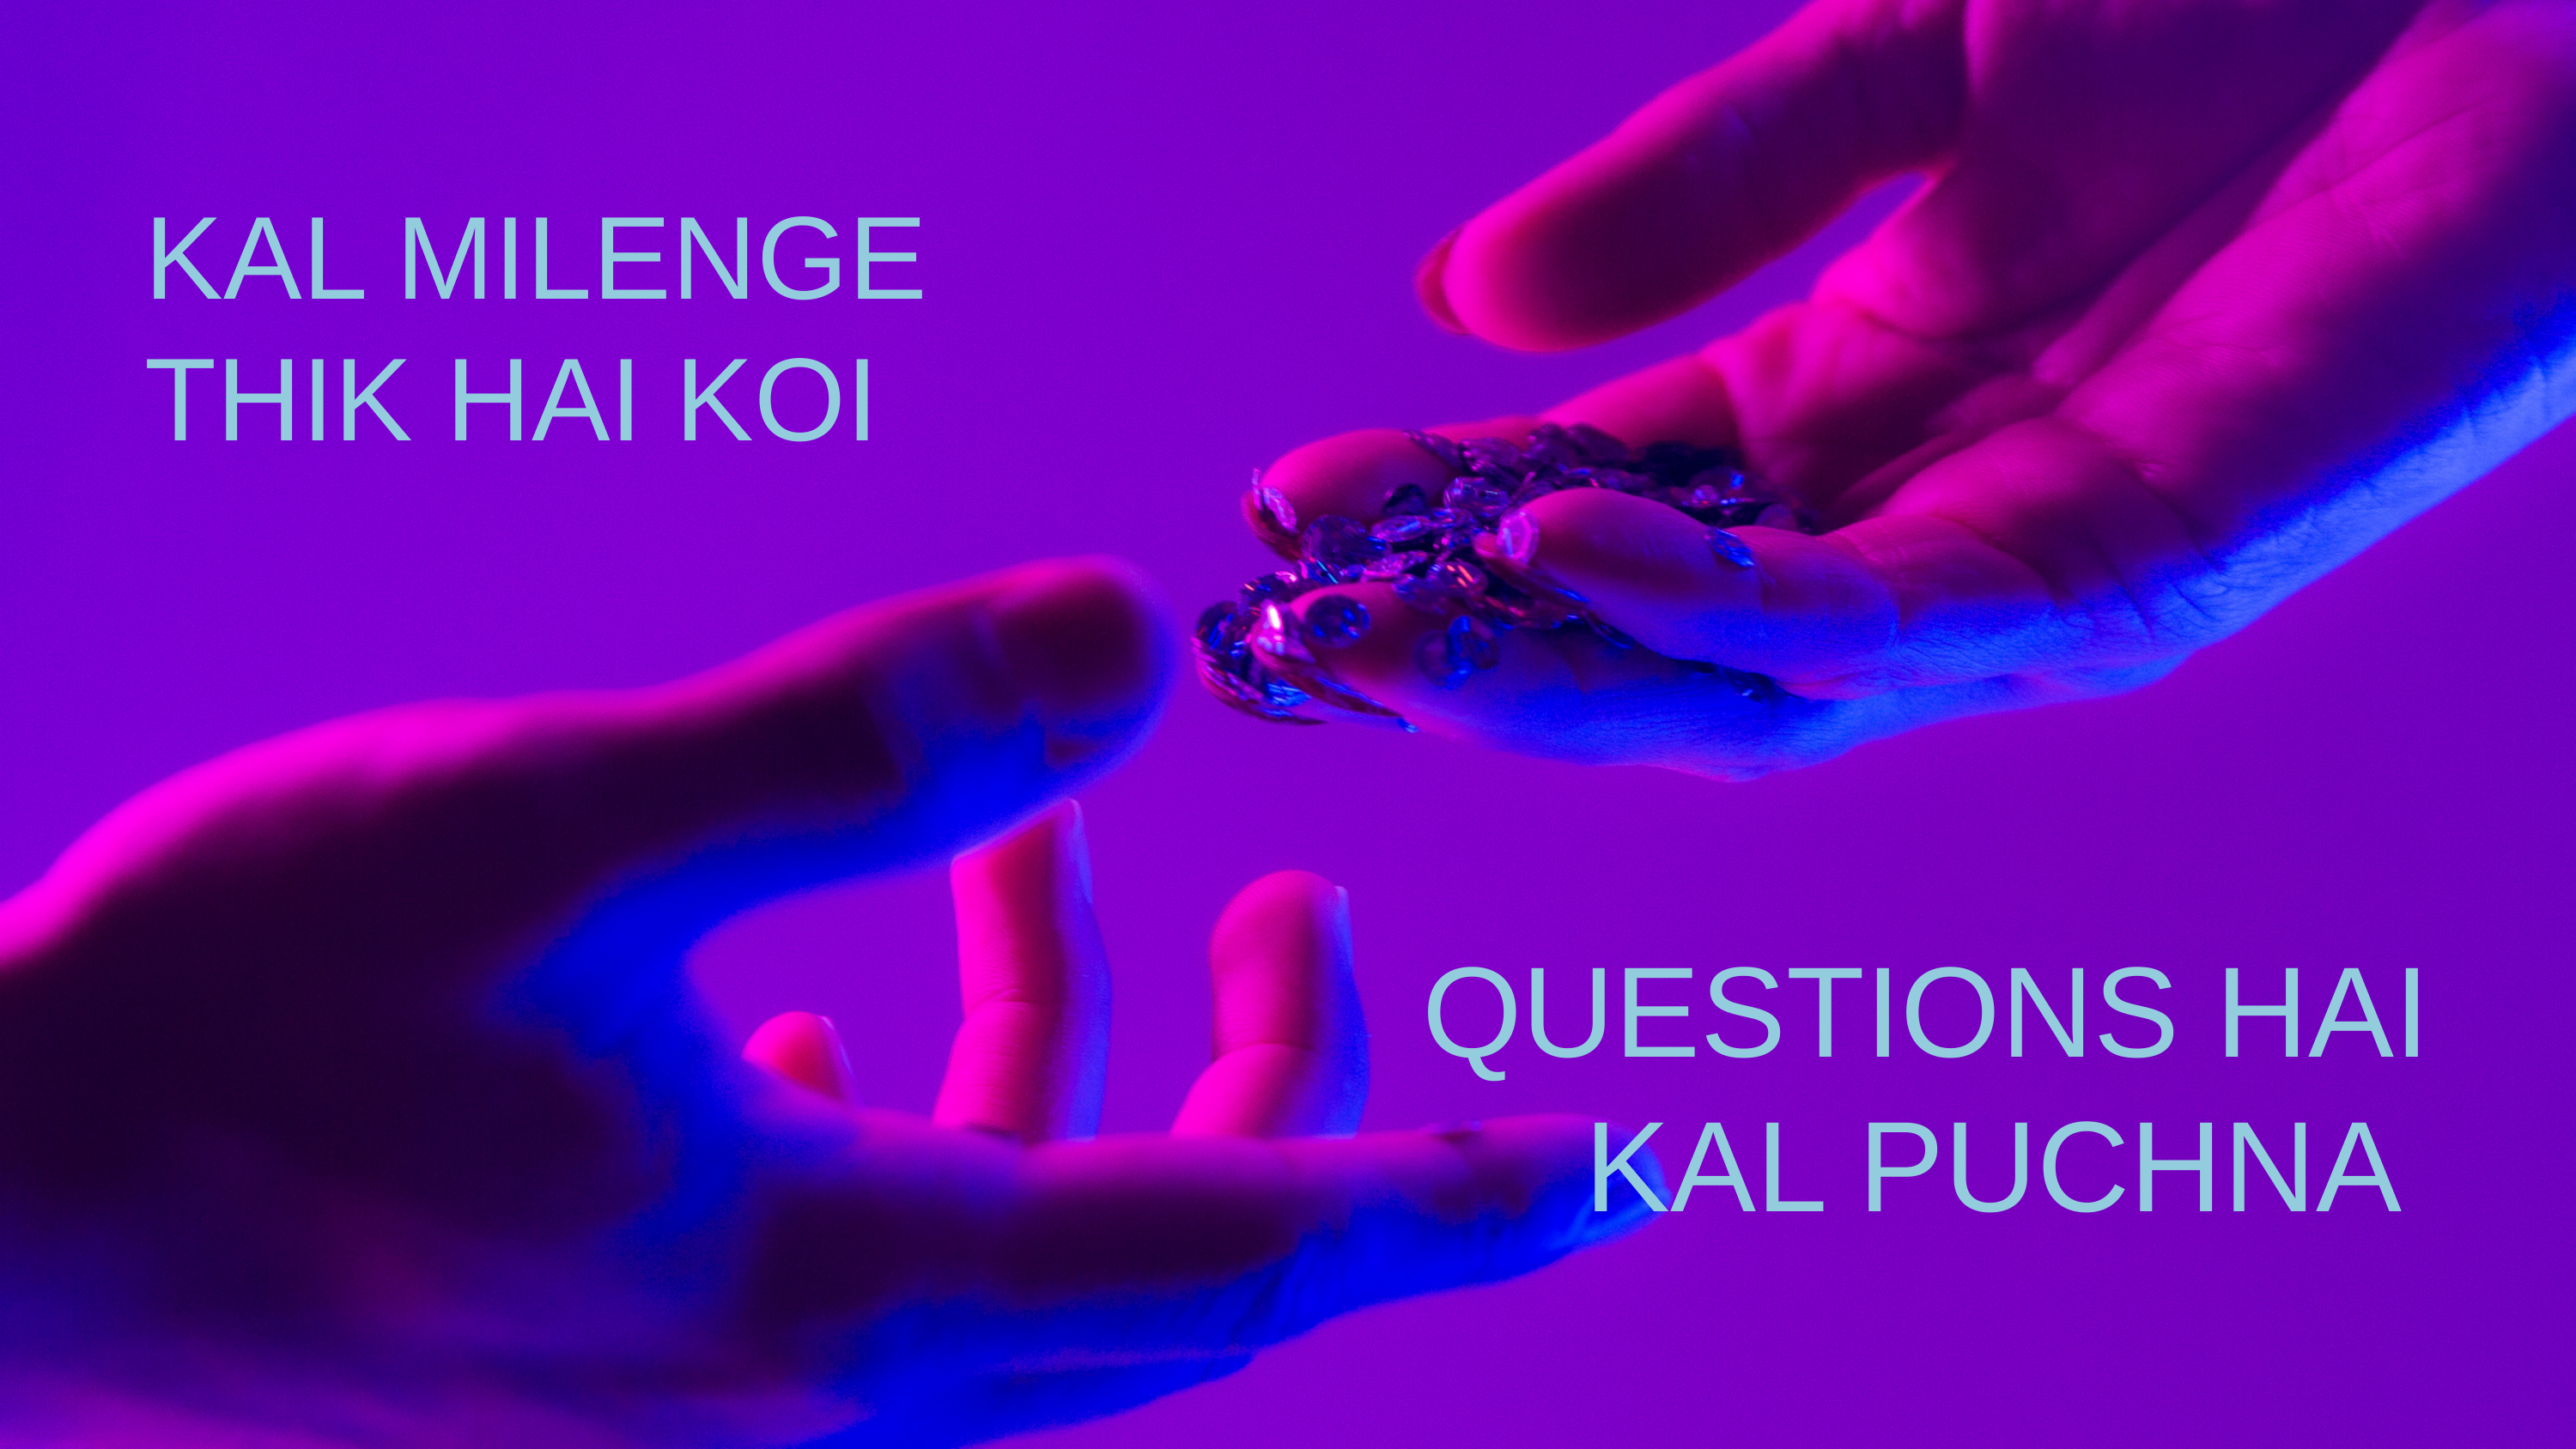

KAL MILENGE
THIK HAI KOI

 QUESTIONS HAI KAL PUCHNA